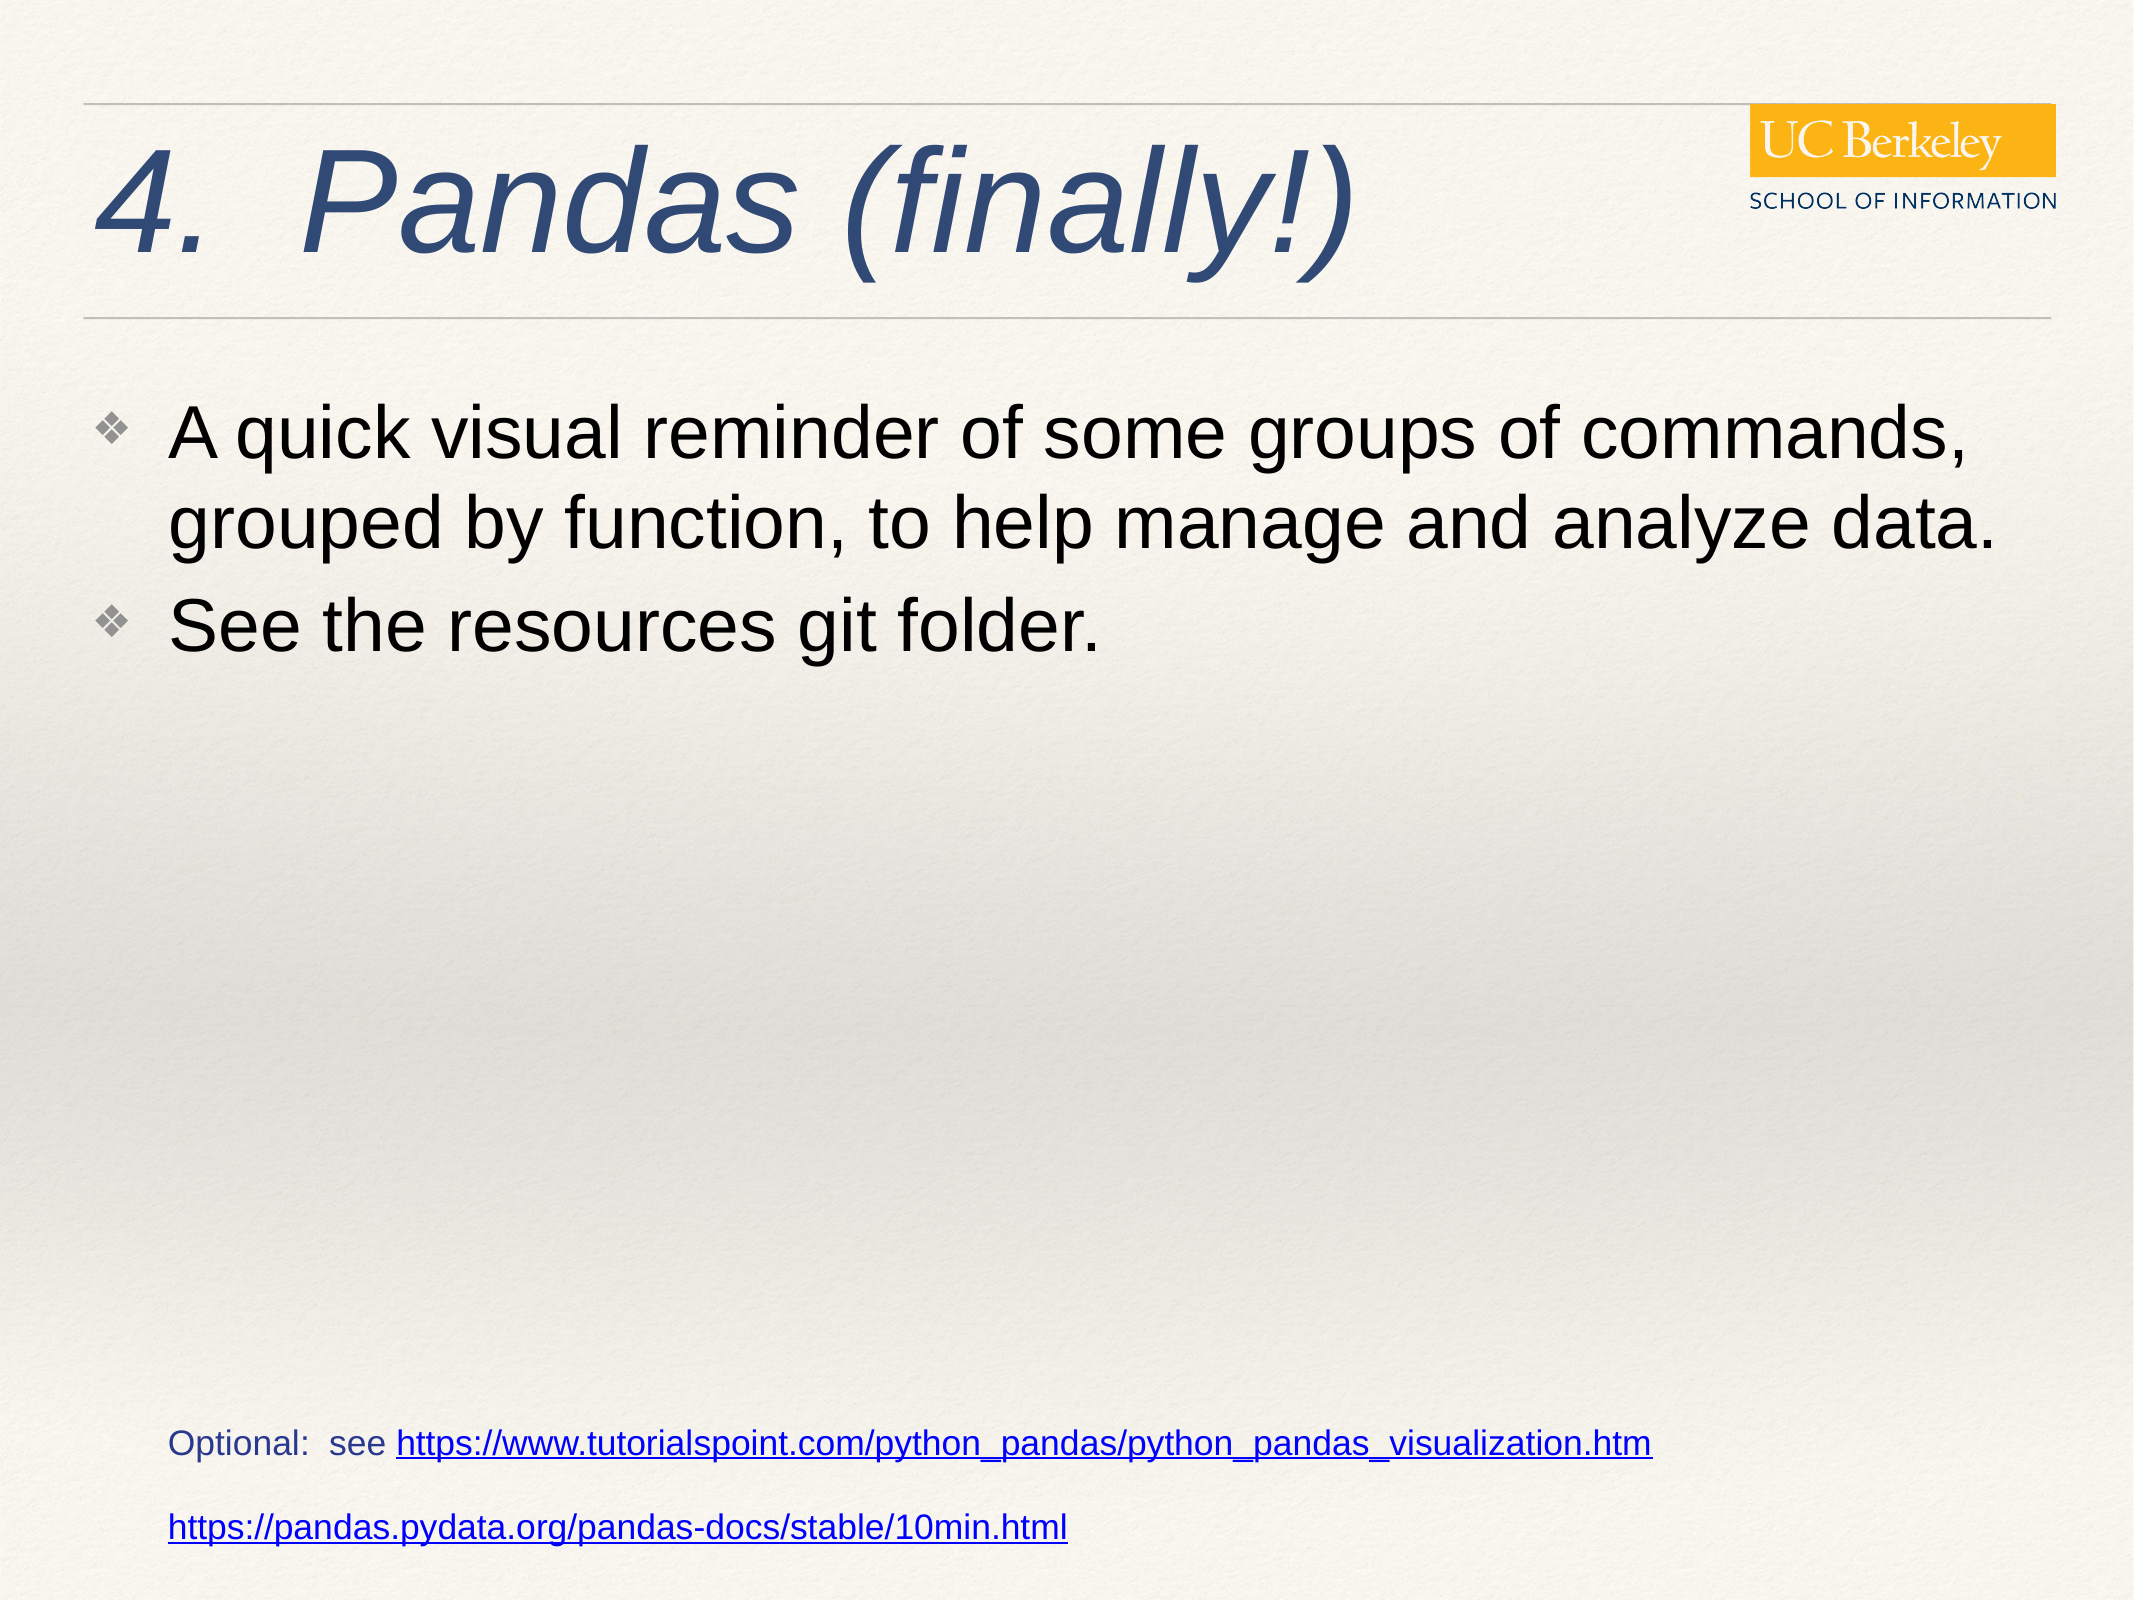

# 4.  Pandas (finally!)
A quick visual reminder of some groups of commands, grouped by function, to help manage and analyze data.
See the resources git folder.
Optional:  see https://www.tutorialspoint.com/python_pandas/python_pandas_visualization.htm

https://pandas.pydata.org/pandas-docs/stable/10min.html
13